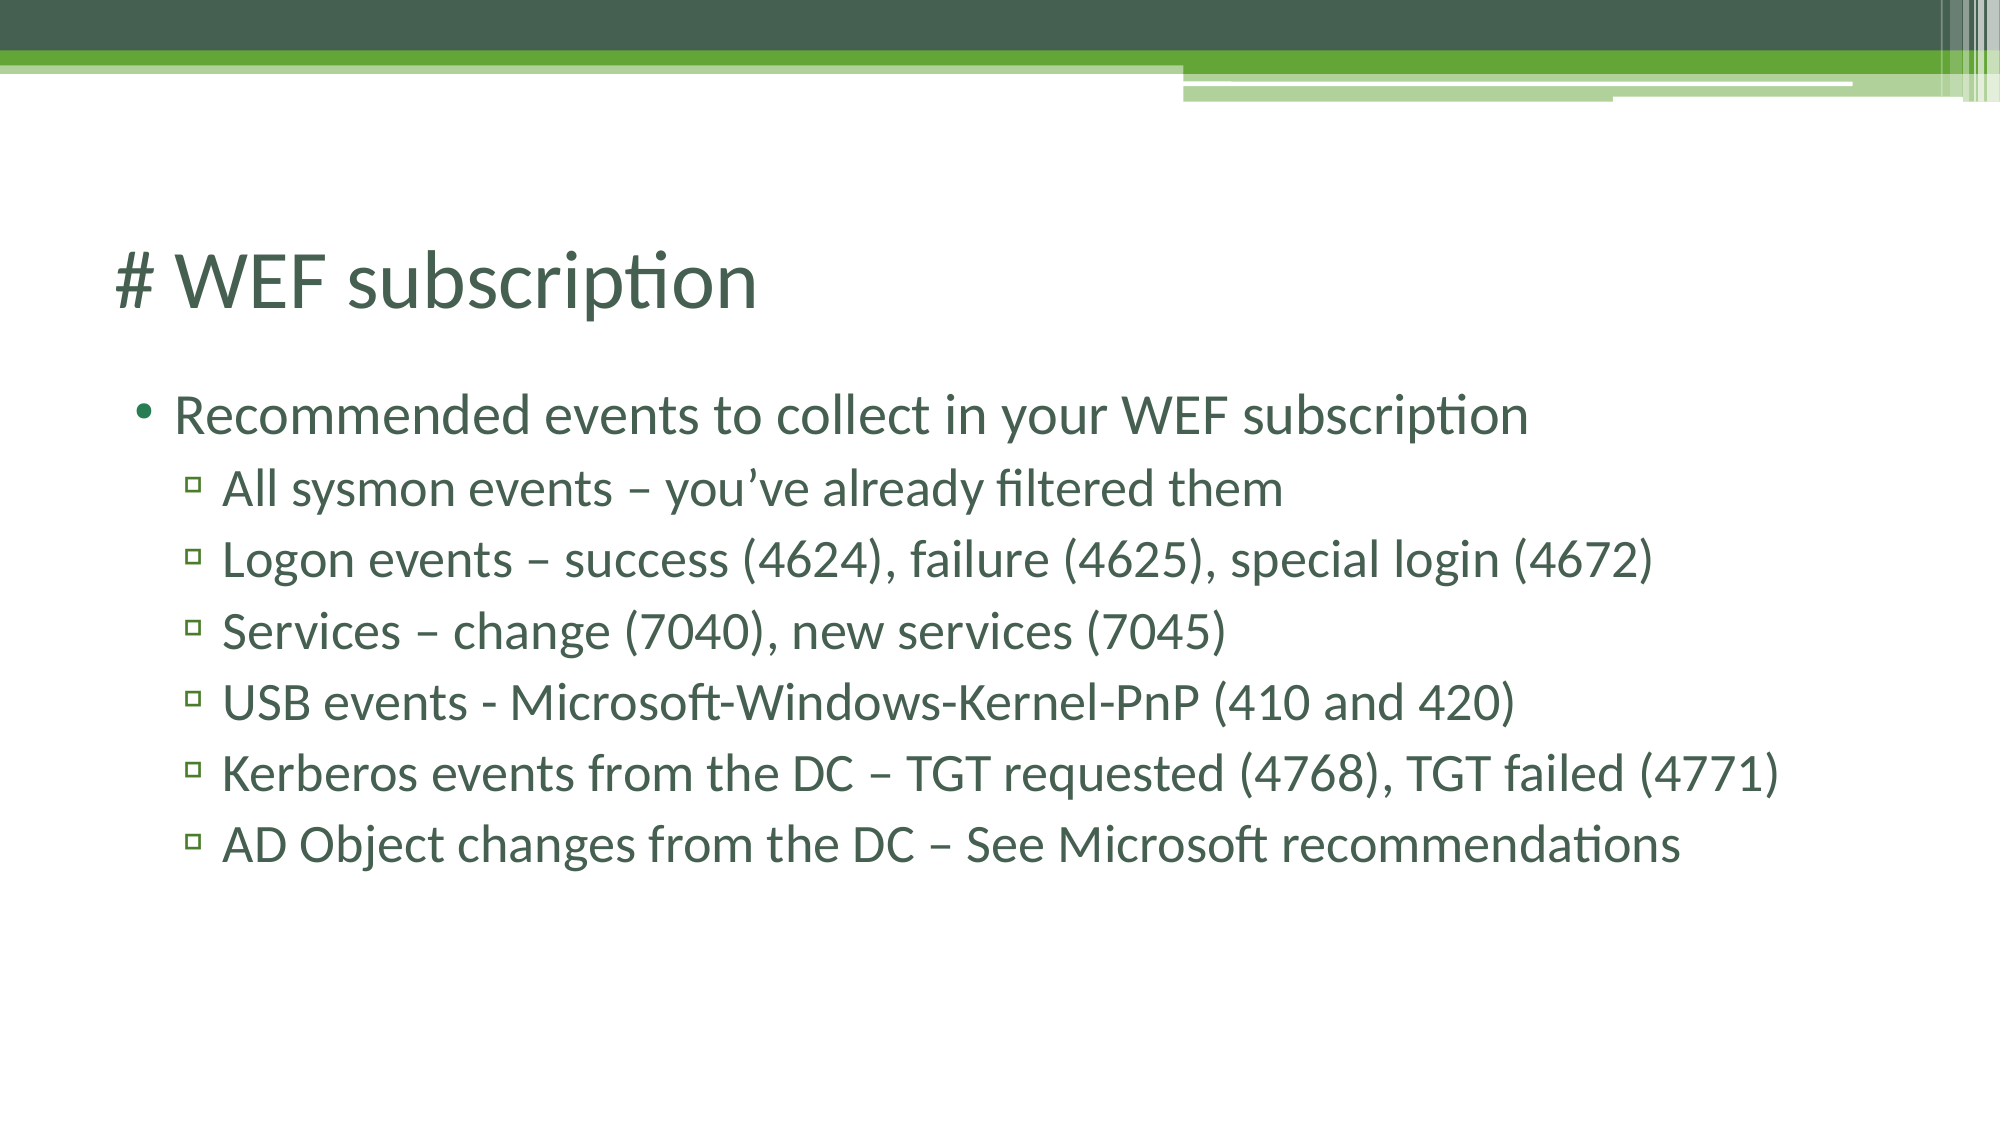

# # WEF subscription
Recommended events to collect in your WEF subscription
All sysmon events – you’ve already filtered them
Logon events – success (4624), failure (4625), special login (4672)
Services – change (7040), new services (7045)
USB events - Microsoft-Windows-Kernel-PnP (410 and 420)
Kerberos events from the DC – TGT requested (4768), TGT failed (4771)
AD Object changes from the DC – See Microsoft recommendations